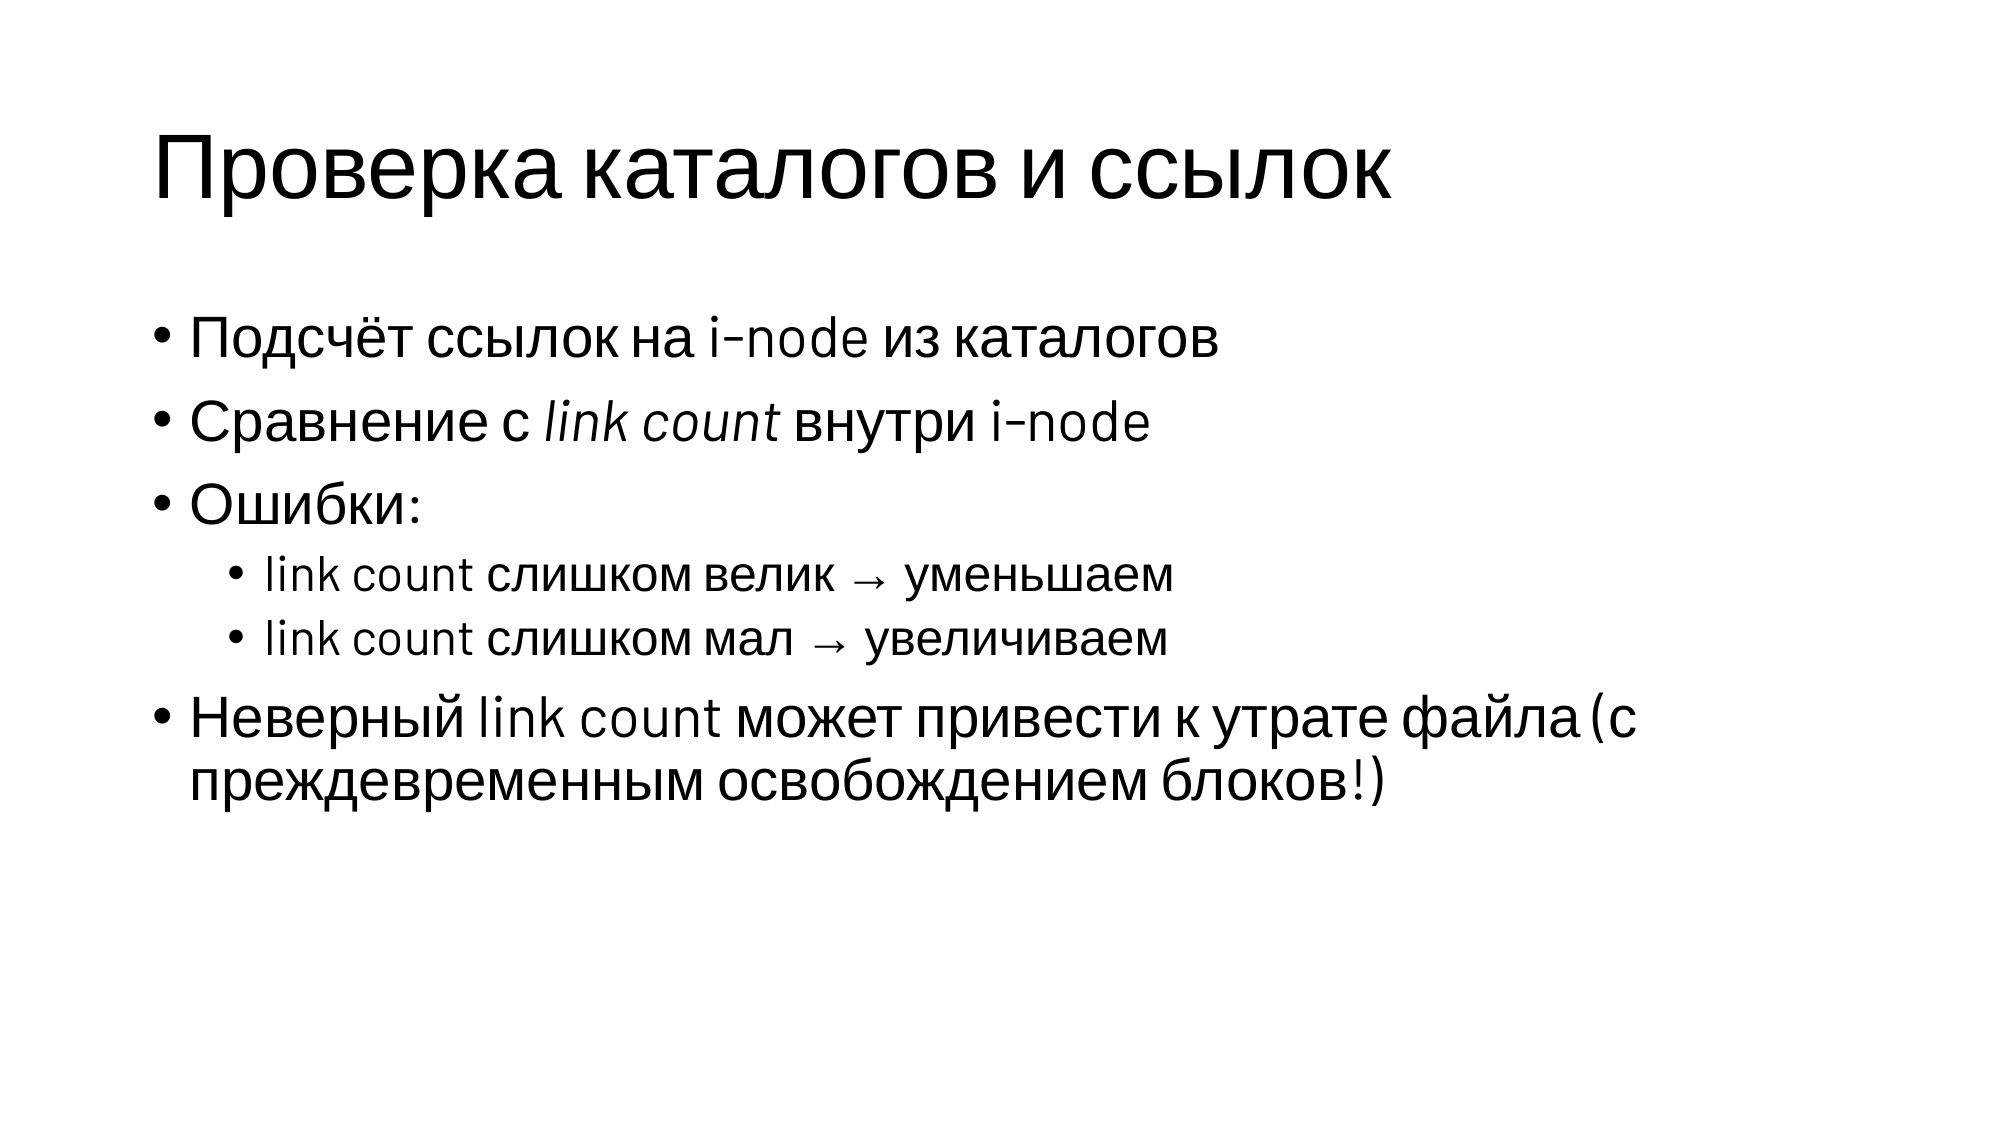

# Проверка каталогов и ссылок
Подсчёт ссылок на i-node из каталогов
Сравнение с link count внутри i-node
Ошибки:
link count слишком велик → уменьшаем
link count слишком мал → увеличиваем
Неверный link count может привести к утрате файла (с преждевременным освобождением блоков!)